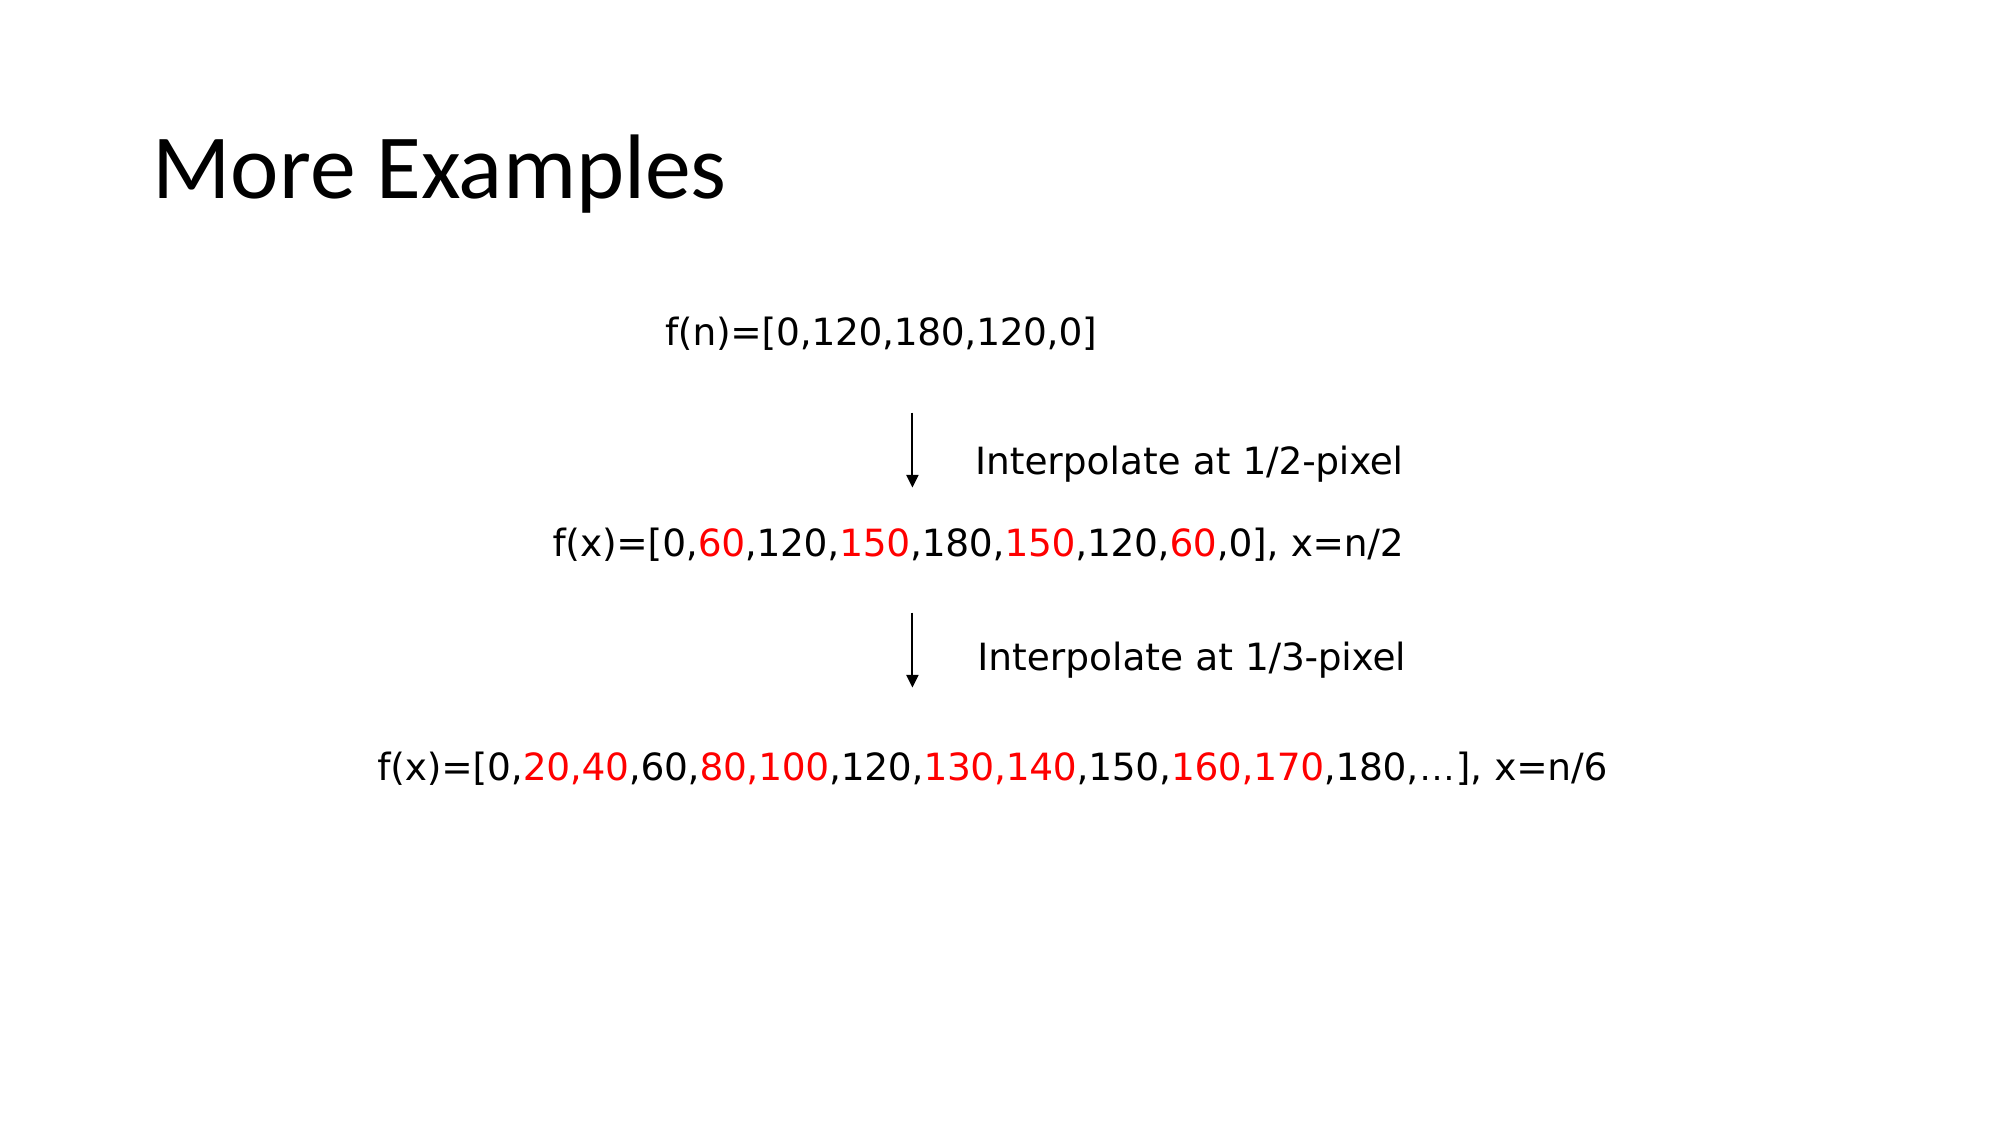

# More Examples

f(n)=[0,120,180,120,0]

Interpolate at 1/2-pixel f(x)=[0,60,120,150,180,150,120,60,0], x=n/2
Interpolate at 1/3-pixel f(x)=[0,20,40,60,80,100,120,130,140,150,160,170,180,…], x=n/6